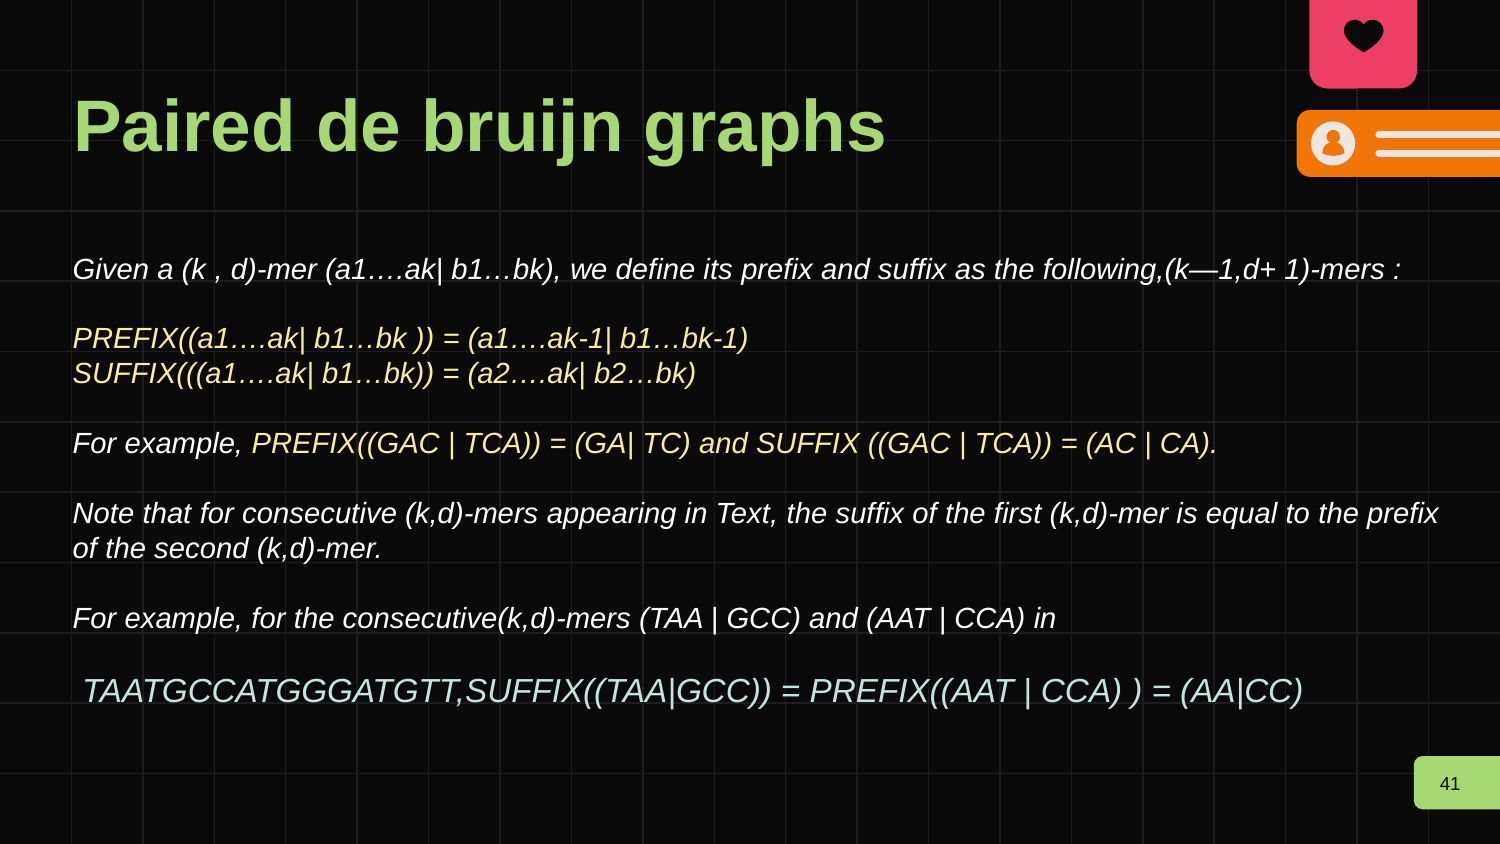

# Paired de bruijn graphs
Given a (k , d)-mer (a1….ak| b1…bk), we define its prefix and suffix as the following,(k—1,d+ 1)-mers :

PREFIX((a1….ak| b1…bk )) = (a1….ak-1| b1…bk-1)
SUFFIX(((a1….ak| b1…bk)) = (a2….ak| b2…bk)

For example, PREFIX((GAC | TCA)) = (GA| TC) and SUFFIX ((GAC | TCA)) = (AC | CA).

Note that for consecutive (k,d)-mers appearing in Text, the suffix of the first (k,d)-mer is equal to the prefix of the second (k,d)-mer.

For example, for the consecutive(k,d)-mers (TAA | GCC) and (AAT | CCA) in

 TAATGCCATGGGATGTT,SUFFIX((TAA|GCC)) = PREFIX((AAT | CCA) ) = (AA|CC)
41